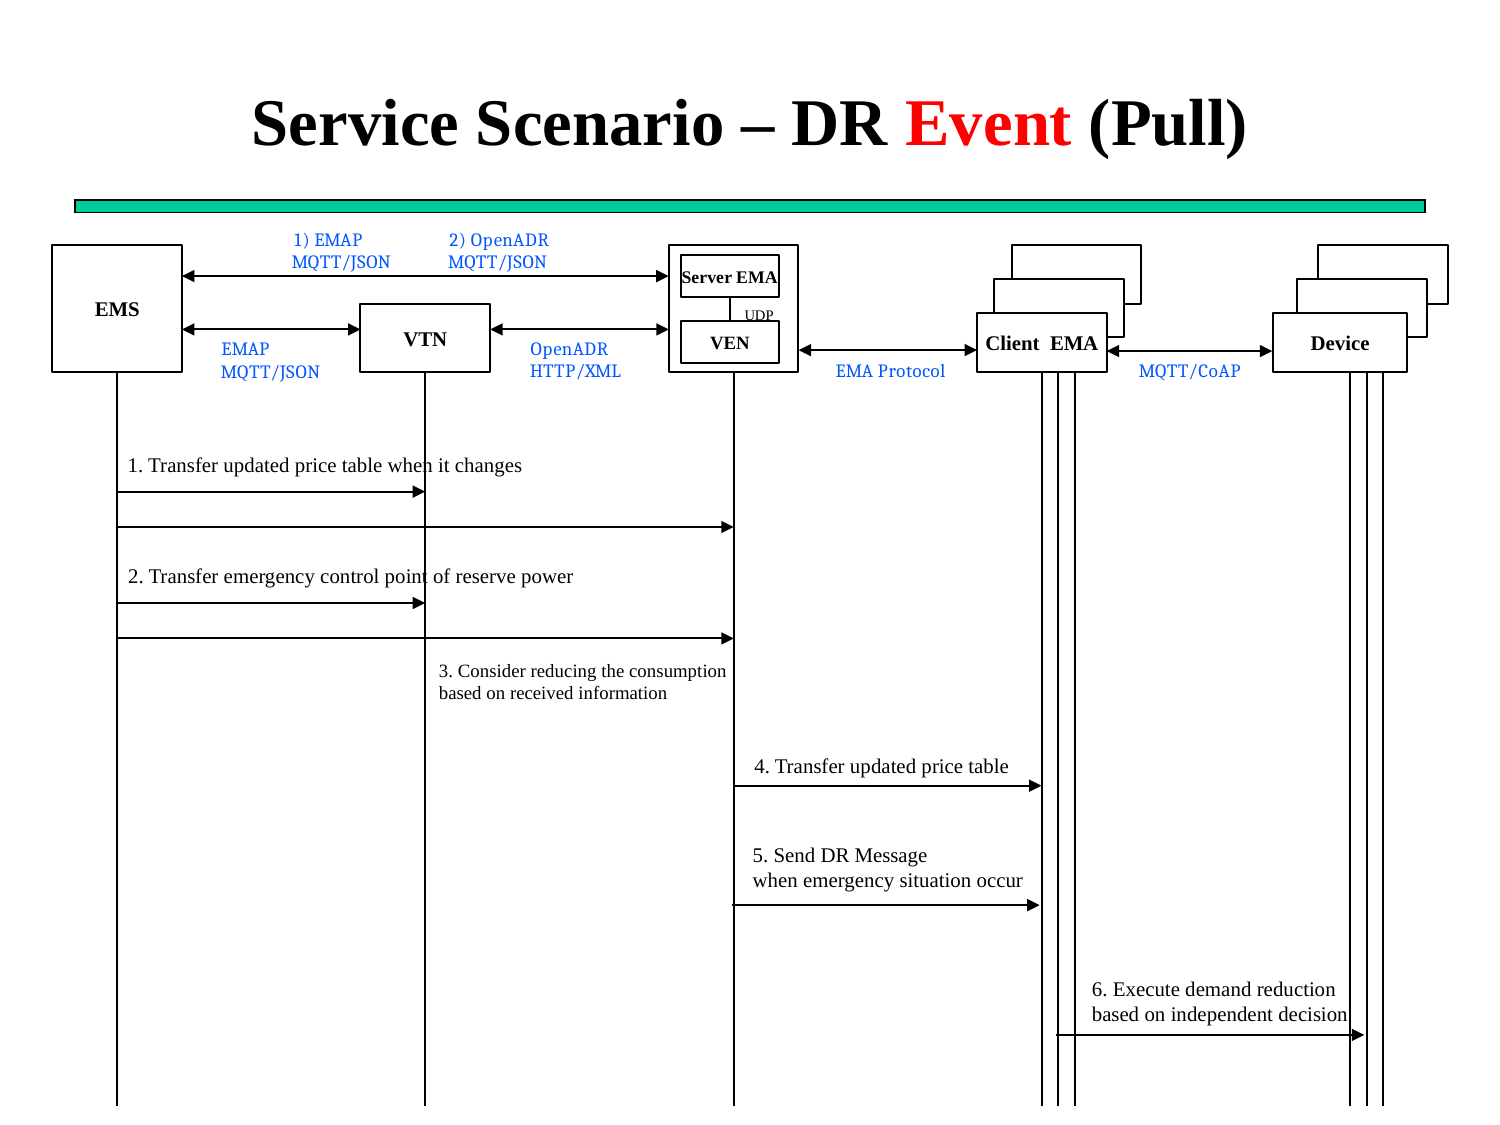

# Service Scenario – DR Event (Pull)
1) EMAP
MQTT/JSON
2) OpenADR
MQTT/JSON
EMS

Server EMA

UDP
VTN
Client  EMA
Device
VEN
OpenADR
HTTP/XML
EMAP
MQTT/JSON
EMA Protocol
MQTT/CoAP
1. Transfer updated price table when it changes
2. Transfer emergency control point of reserve power
3. Consider reducing the consumption
based on received information
4. Transfer updated price table
5. Send DR Message
when emergency situation occur
6. Execute demand reduction
based on independent decision